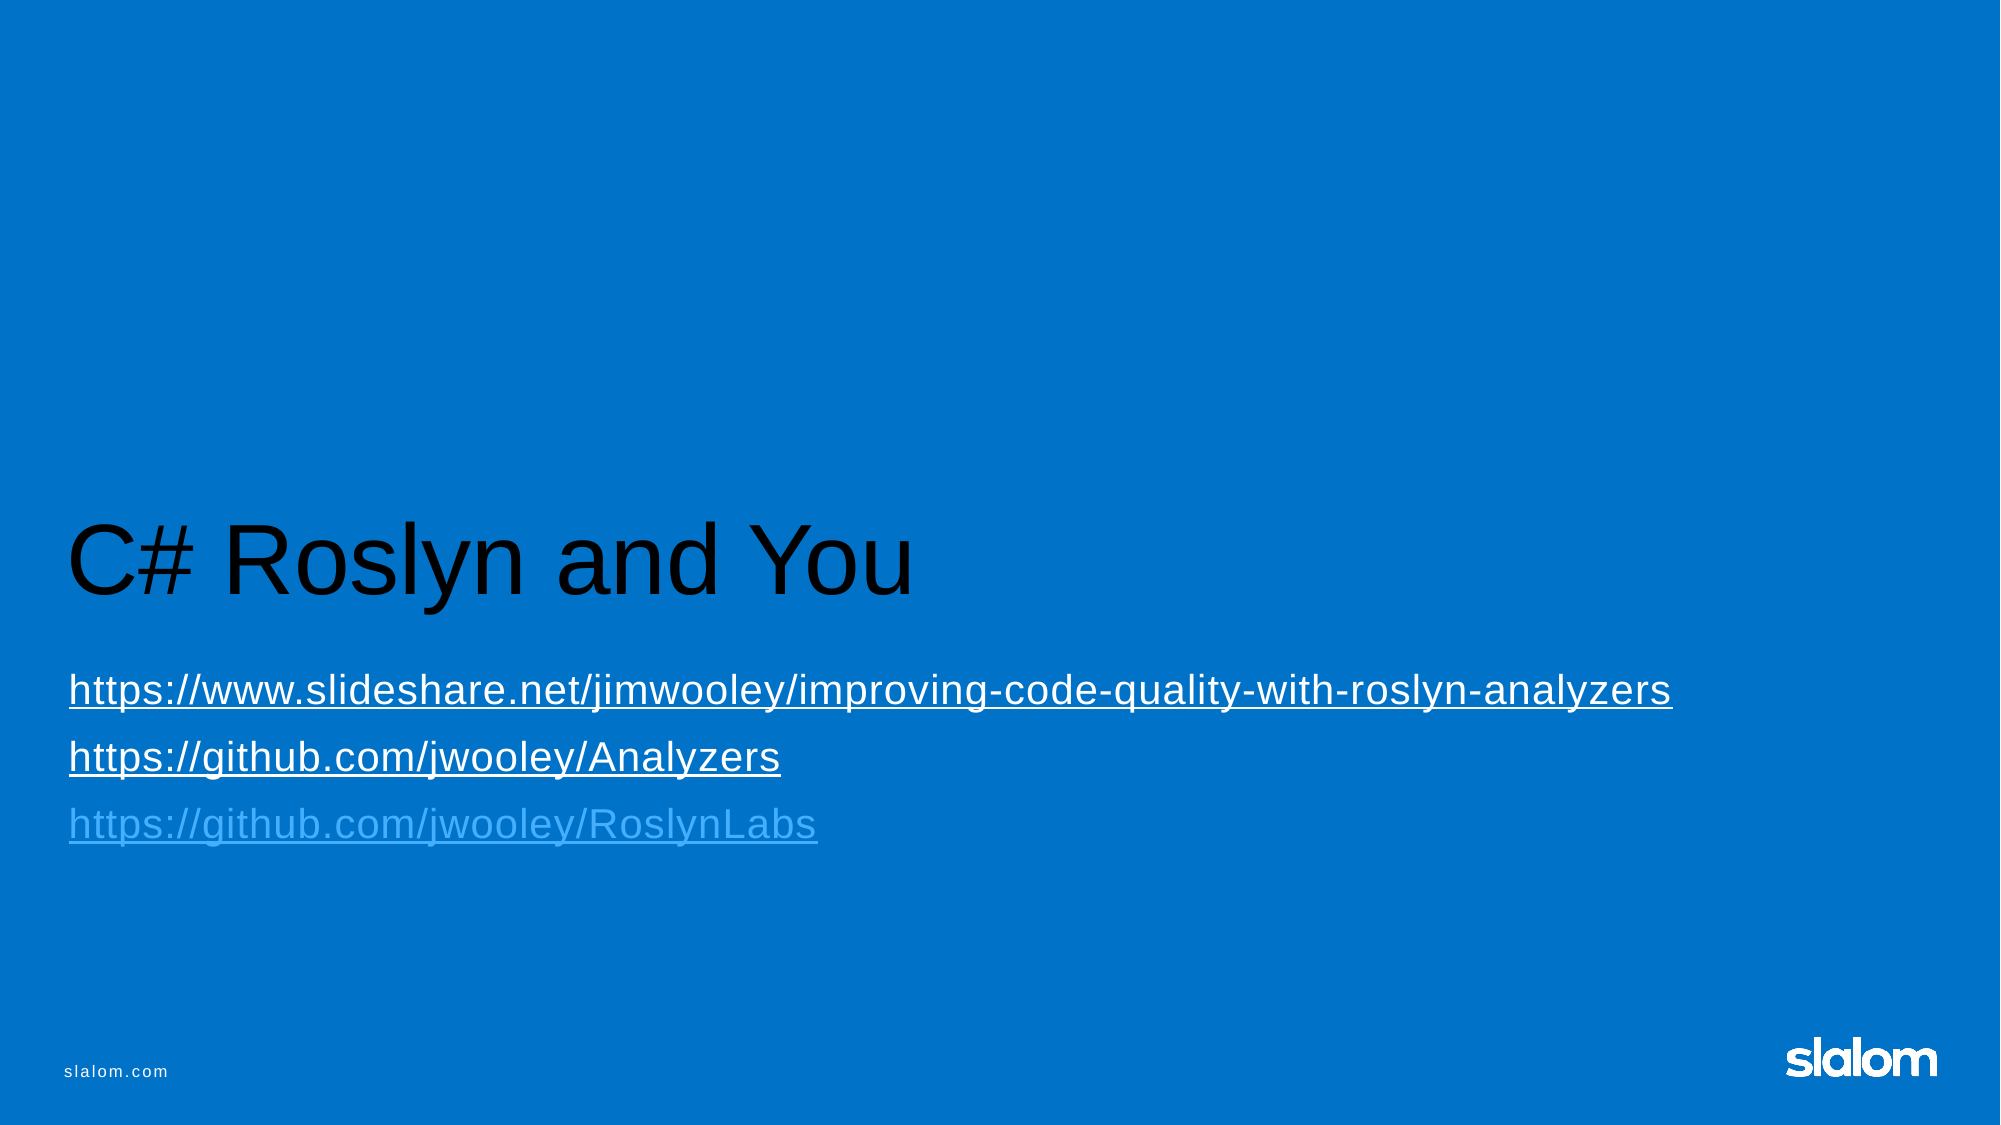

# C# Roslyn and You
https://www.slideshare.net/jimwooley/improving-code-quality-with-roslyn-analyzers
https://github.com/jwooley/Analyzers
https://github.com/jwooley/RoslynLabs